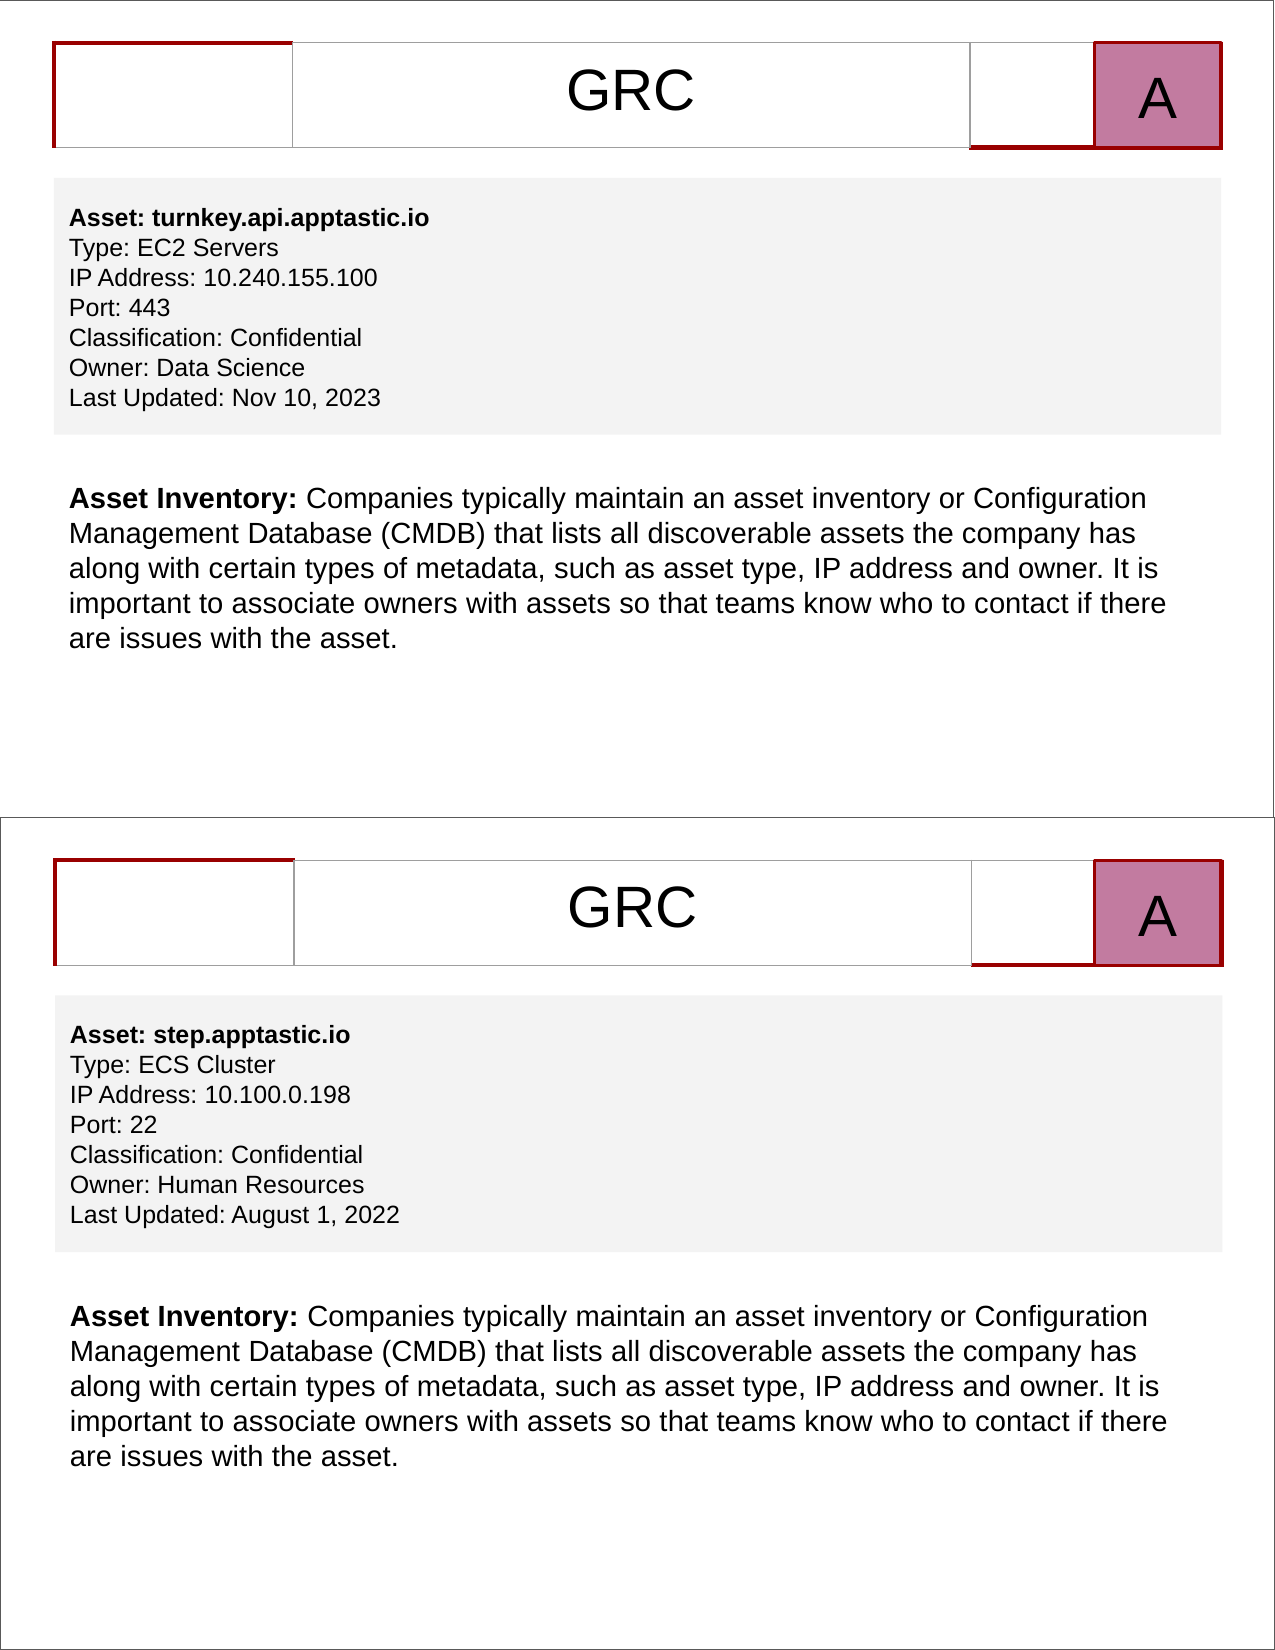

|  | GRC |  |
| --- | --- | --- |
A
Asset: turnkey.api.apptastic.io
Type: EC2 Servers
IP Address: 10.240.155.100
Port: 443
Classification: Confidential
Owner: Data Science
Last Updated: Nov 10, 2023
Asset Inventory: Companies typically maintain an asset inventory or Configuration Management Database (CMDB) that lists all discoverable assets the company has along with certain types of metadata, such as asset type, IP address and owner. It is important to associate owners with assets so that teams know who to contact if there are issues with the asset.

|  | GRC |  |
| --- | --- | --- |
A
Asset: step.apptastic.io
Type: ECS Cluster
IP Address: 10.100.0.198
Port: 22
Classification: Confidential
Owner: Human Resources
Last Updated: August 1, 2022
Asset Inventory: Companies typically maintain an asset inventory or Configuration Management Database (CMDB) that lists all discoverable assets the company has along with certain types of metadata, such as asset type, IP address and owner. It is important to associate owners with assets so that teams know who to contact if there are issues with the asset.